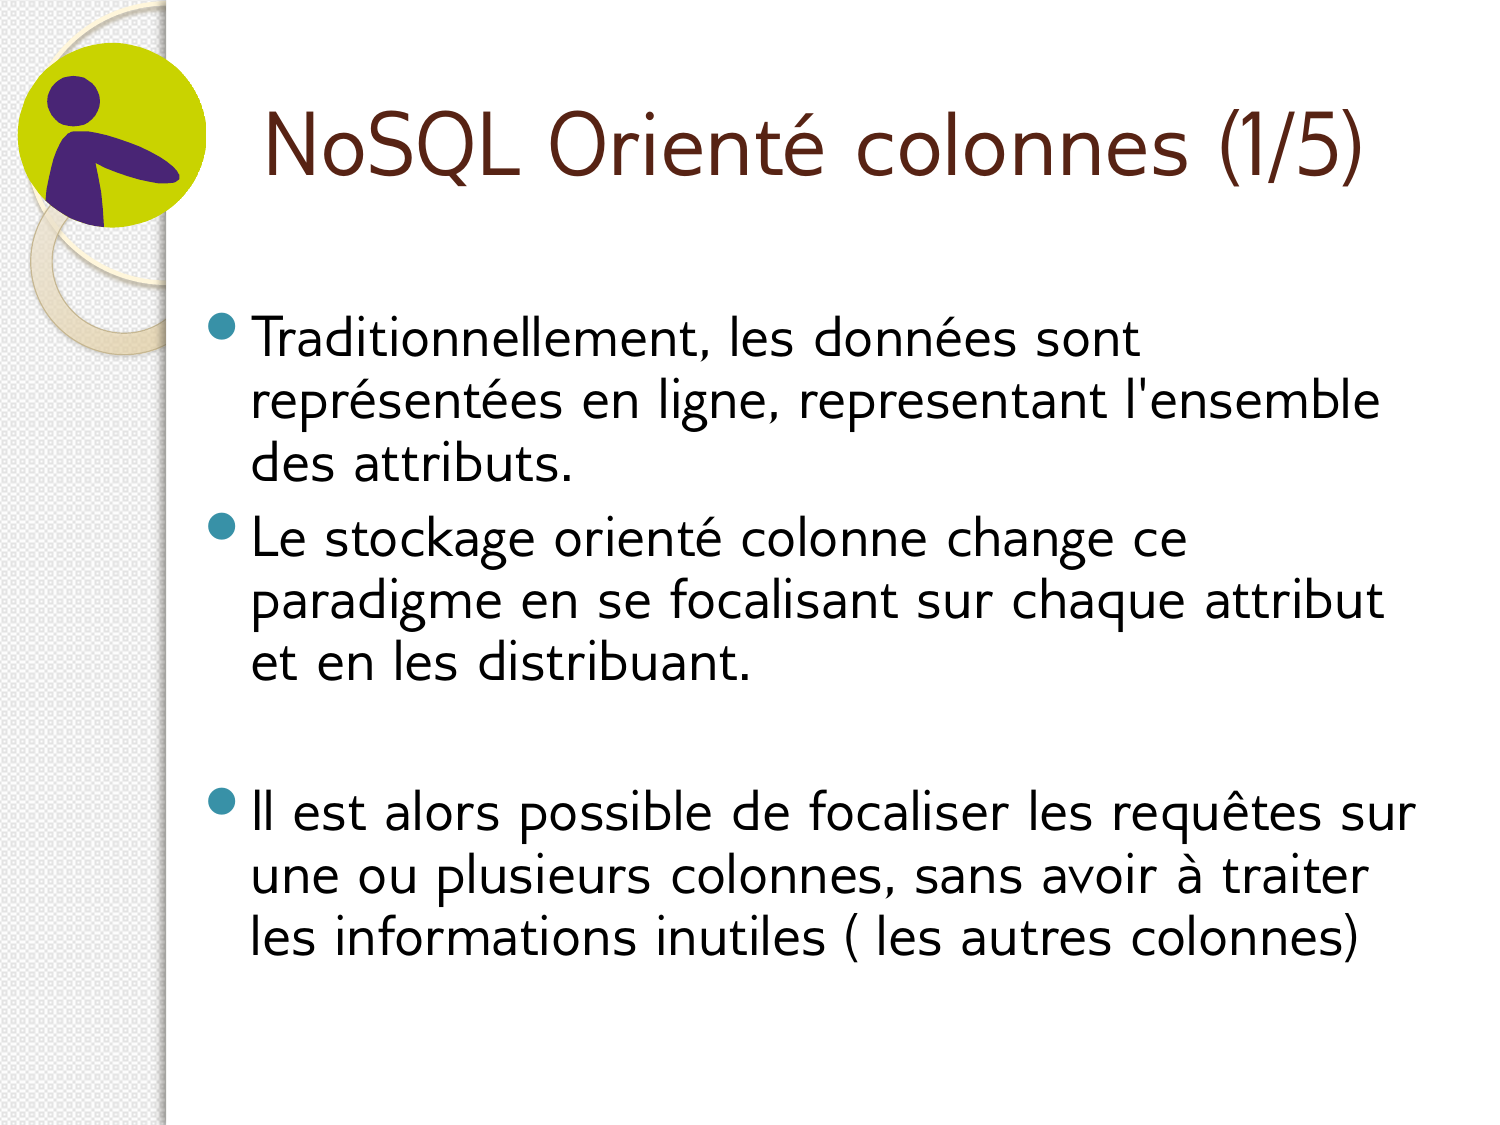

# NoSQL Orienté colonnes (1/5)

Traditionnellement, les données sont représentées en ligne, representant l'ensemble des attributs.
Le stockage orienté colonne change ce paradigme en se focalisant sur chaque attribut et en les distribuant.

Il est alors possible de focaliser les requêtes sur  une ou plusieurs colonnes, sans avoir à traiter les informations inutiles ( les autres colonnes)